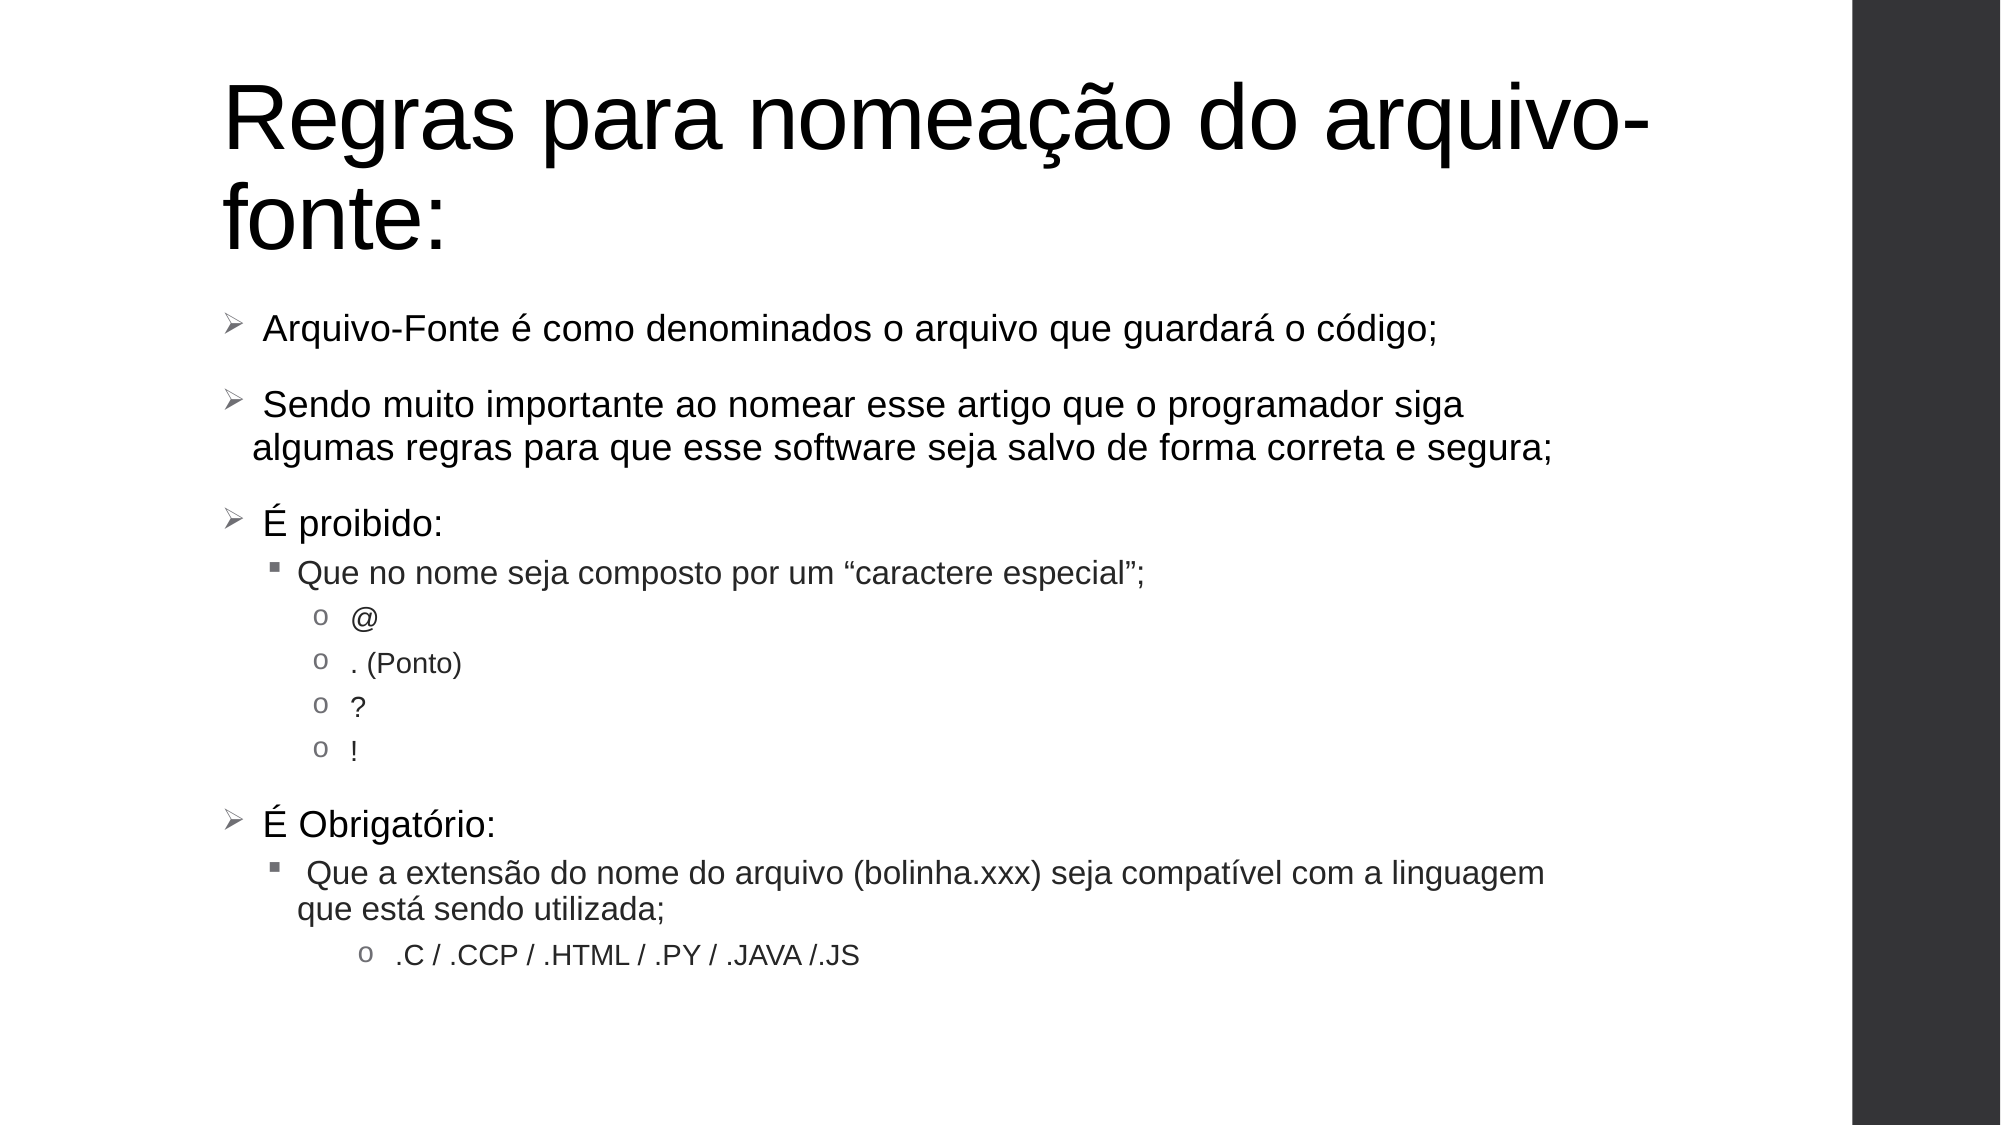

# Regras para nomeação do arquivo-fonte:
 Arquivo-Fonte é como denominados o arquivo que guardará o código;
 Sendo muito importante ao nomear esse artigo que o programador siga algumas regras para que esse software seja salvo de forma correta e segura;
 É proibido:
Que no nome seja composto por um “caractere especial”;
 @
 . (Ponto)
 ?
 !
 É Obrigatório:
 Que a extensão do nome do arquivo (bolinha.xxx) seja compatível com a linguagem que está sendo utilizada;
 .C / .CCP / .HTML / .PY / .JAVA /.JS